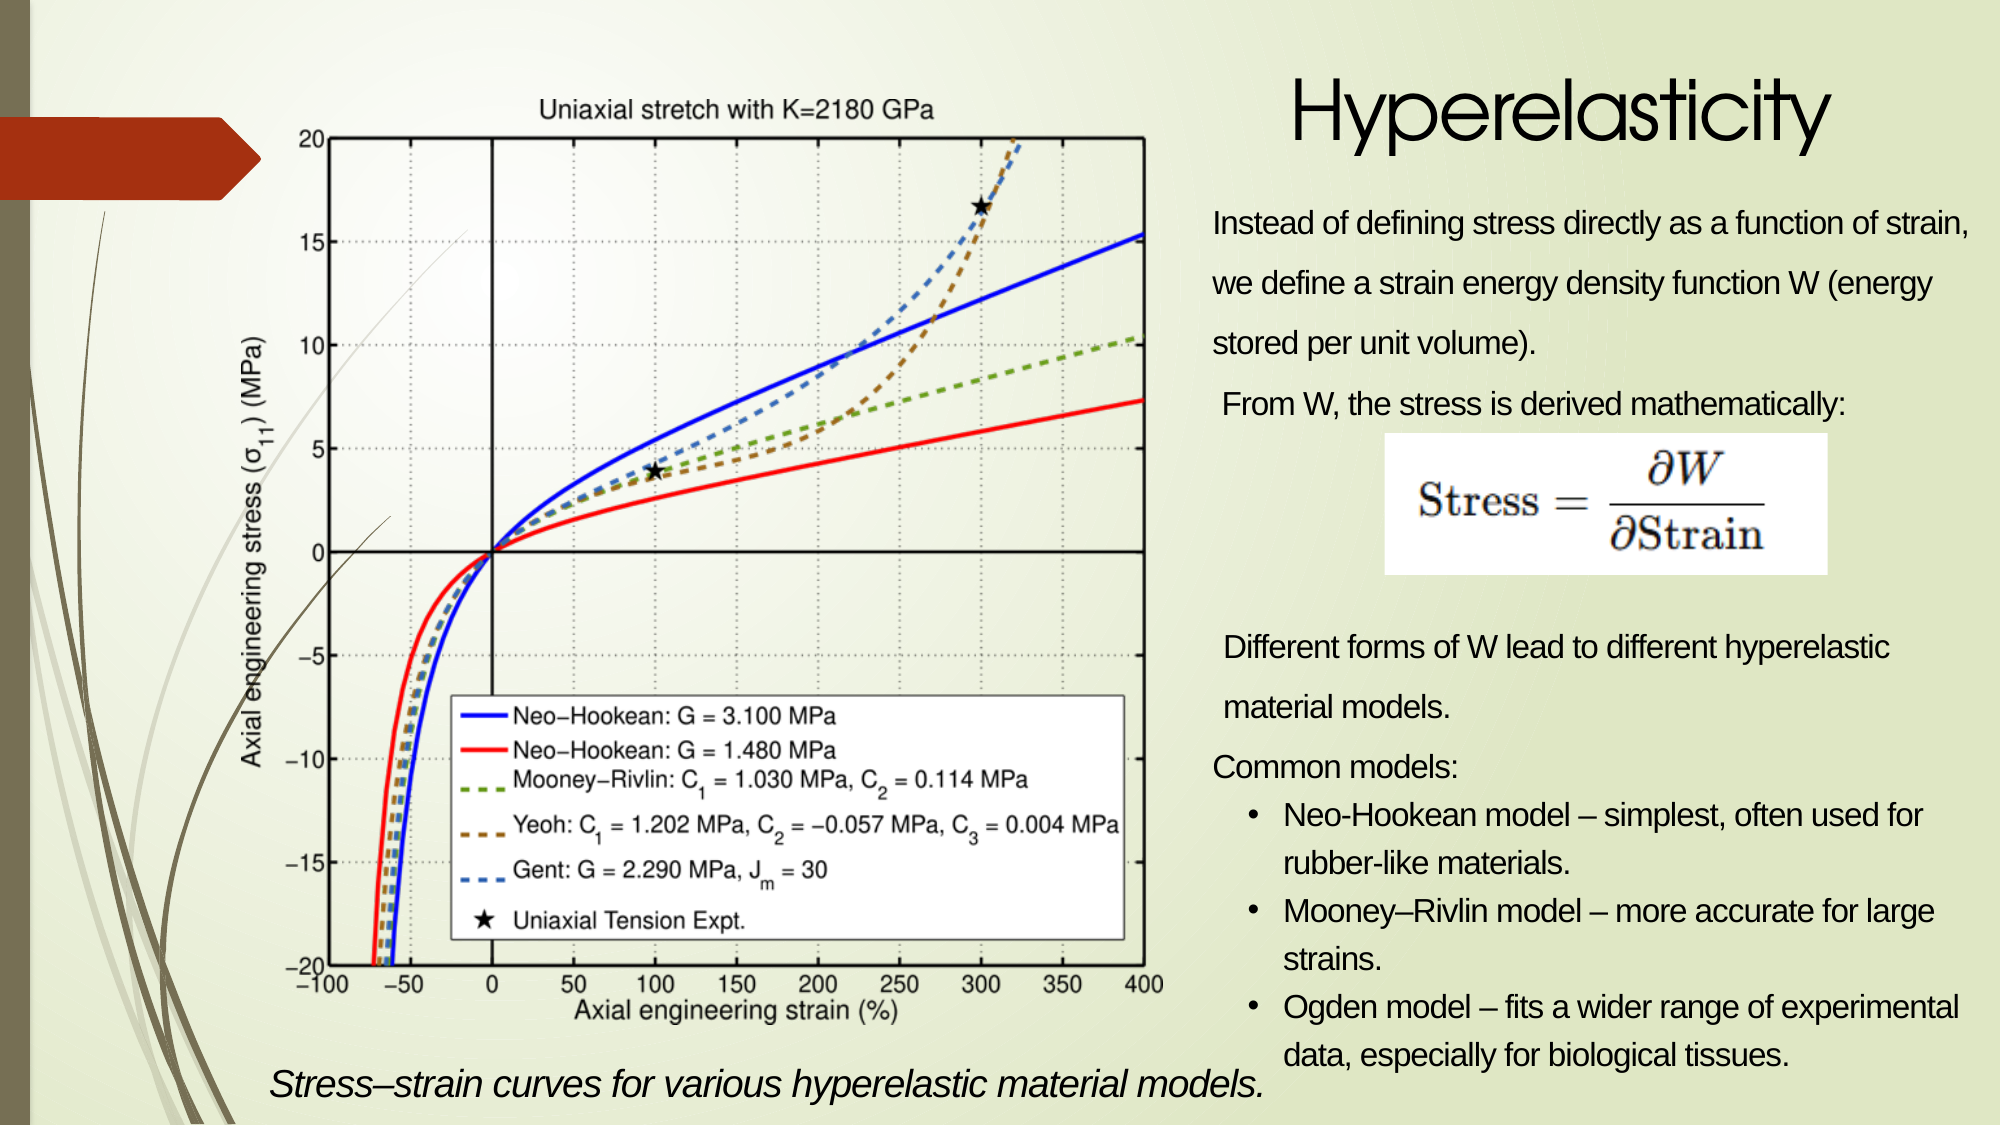

Hyperelasticity

Instead of defining stress directly as a function of strain, we define a strain energy density function W (energy stored per unit volume).
 From W, the stress is derived mathematically:

Different forms of W lead to different hyperelastic material models.
Common models:
Neo-Hookean model – simplest, often used for rubber-like materials.
Mooney–Rivlin model – more accurate for large strains.
Ogden model – fits a wider range of experimental data, especially for biological tissues.
Stress–strain curves for various hyperelastic material models.